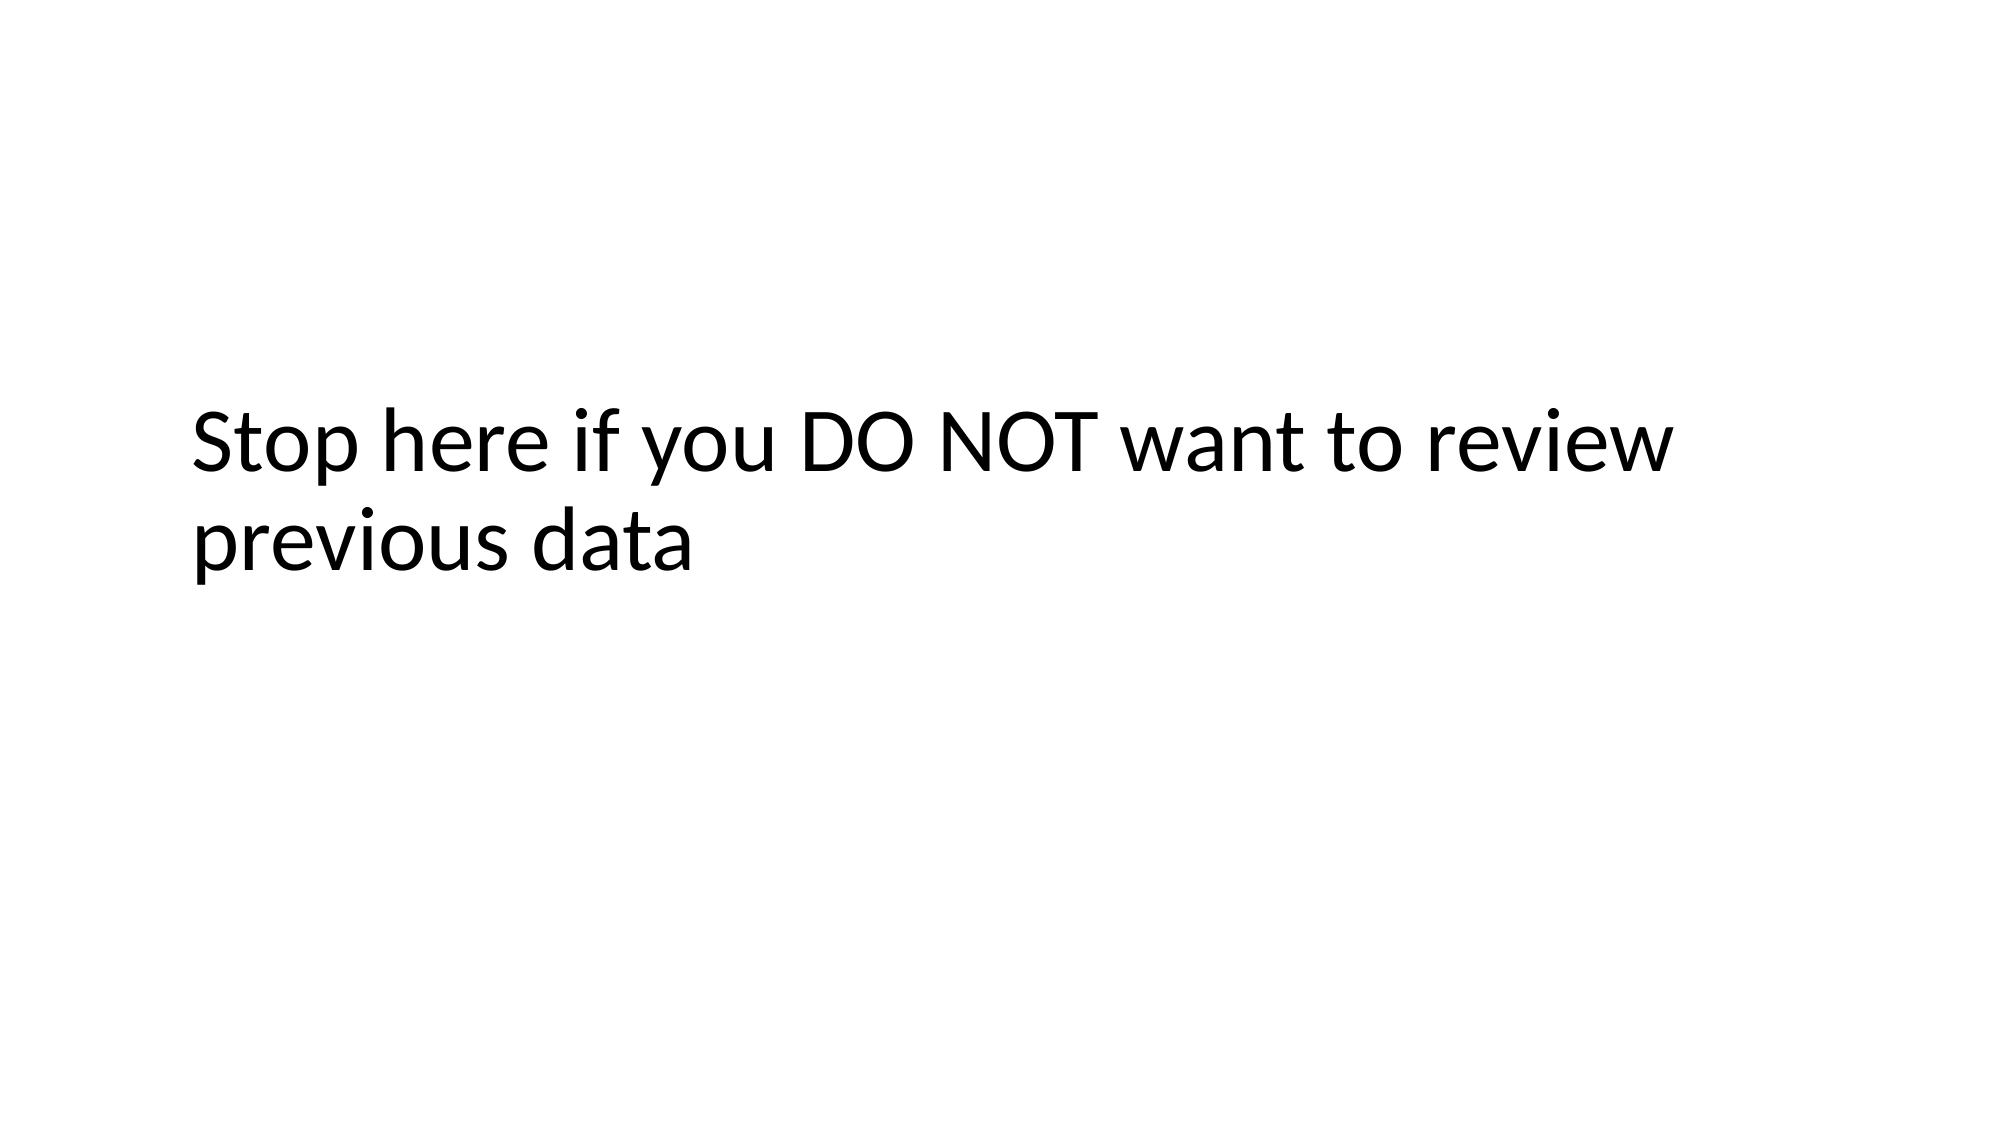

# Stop here if you DO NOT want to review previous data